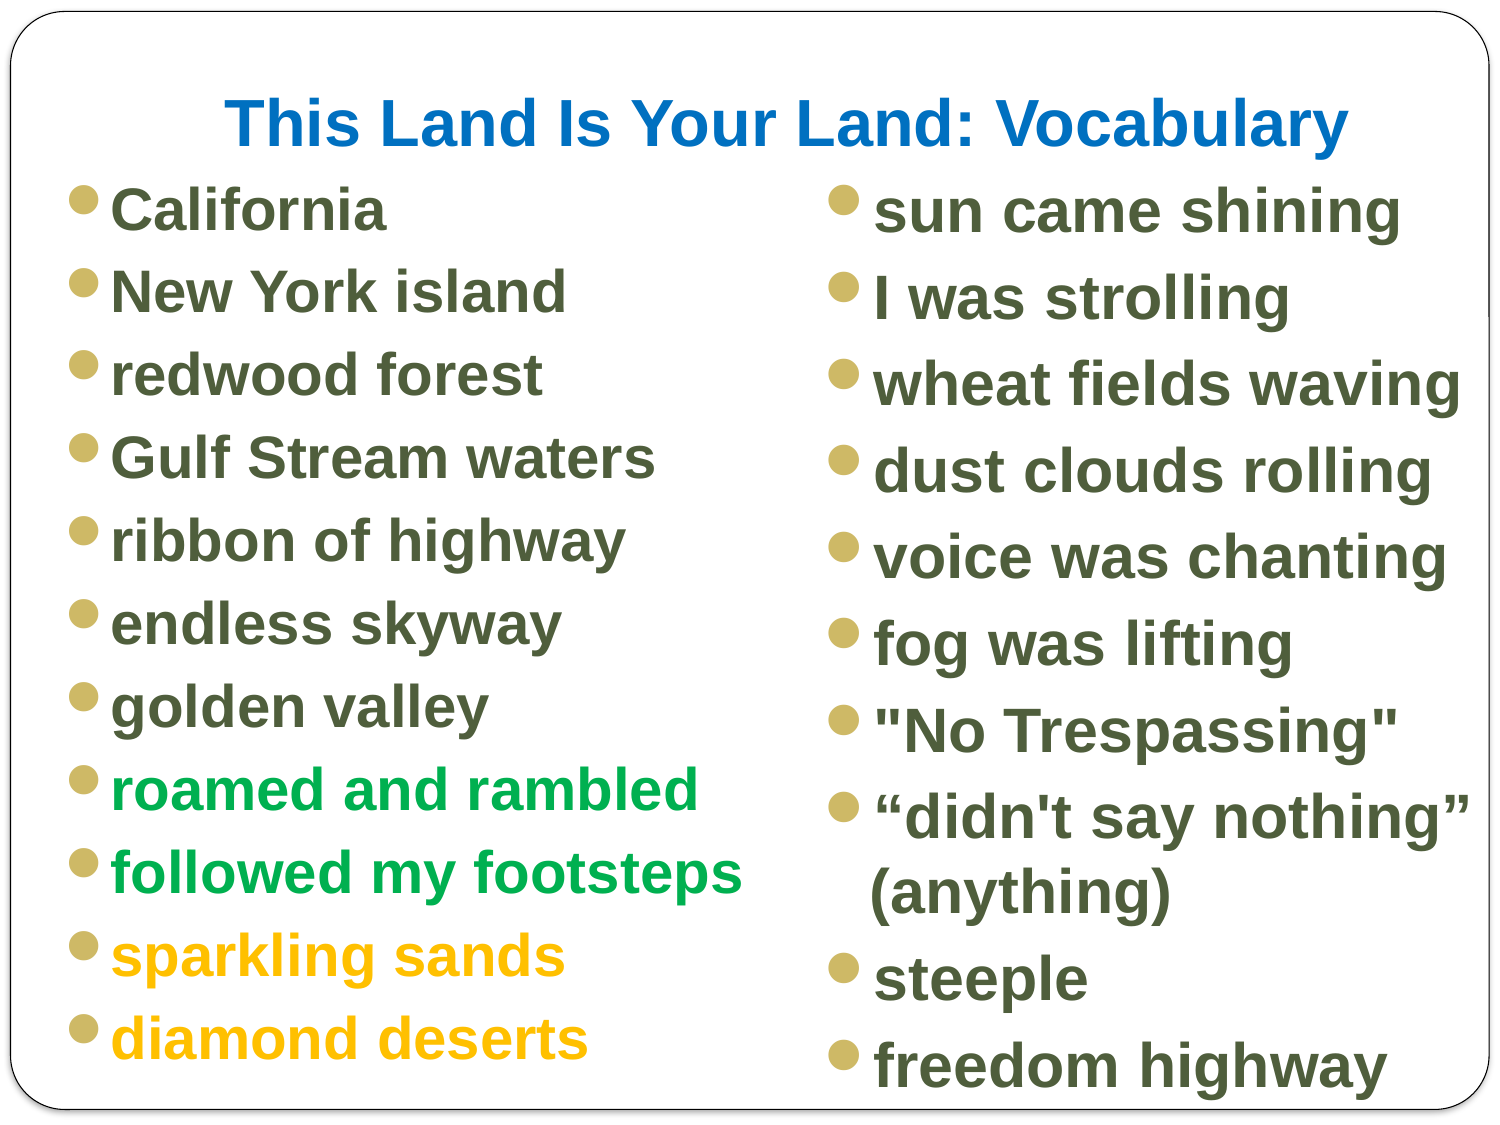

# This Land Is Your Land: Vocabulary
California
New York island
redwood forest
Gulf Stream waters
ribbon of highway
endless skyway
golden valley
roamed and rambled
followed my footsteps
sparkling sands
diamond deserts

sun came shining
I was strolling
wheat fields waving
dust clouds rolling
voice was chanting
fog was lifting
"No Trespassing"
“didn't say nothing” (anything)
steeple
freedom highway